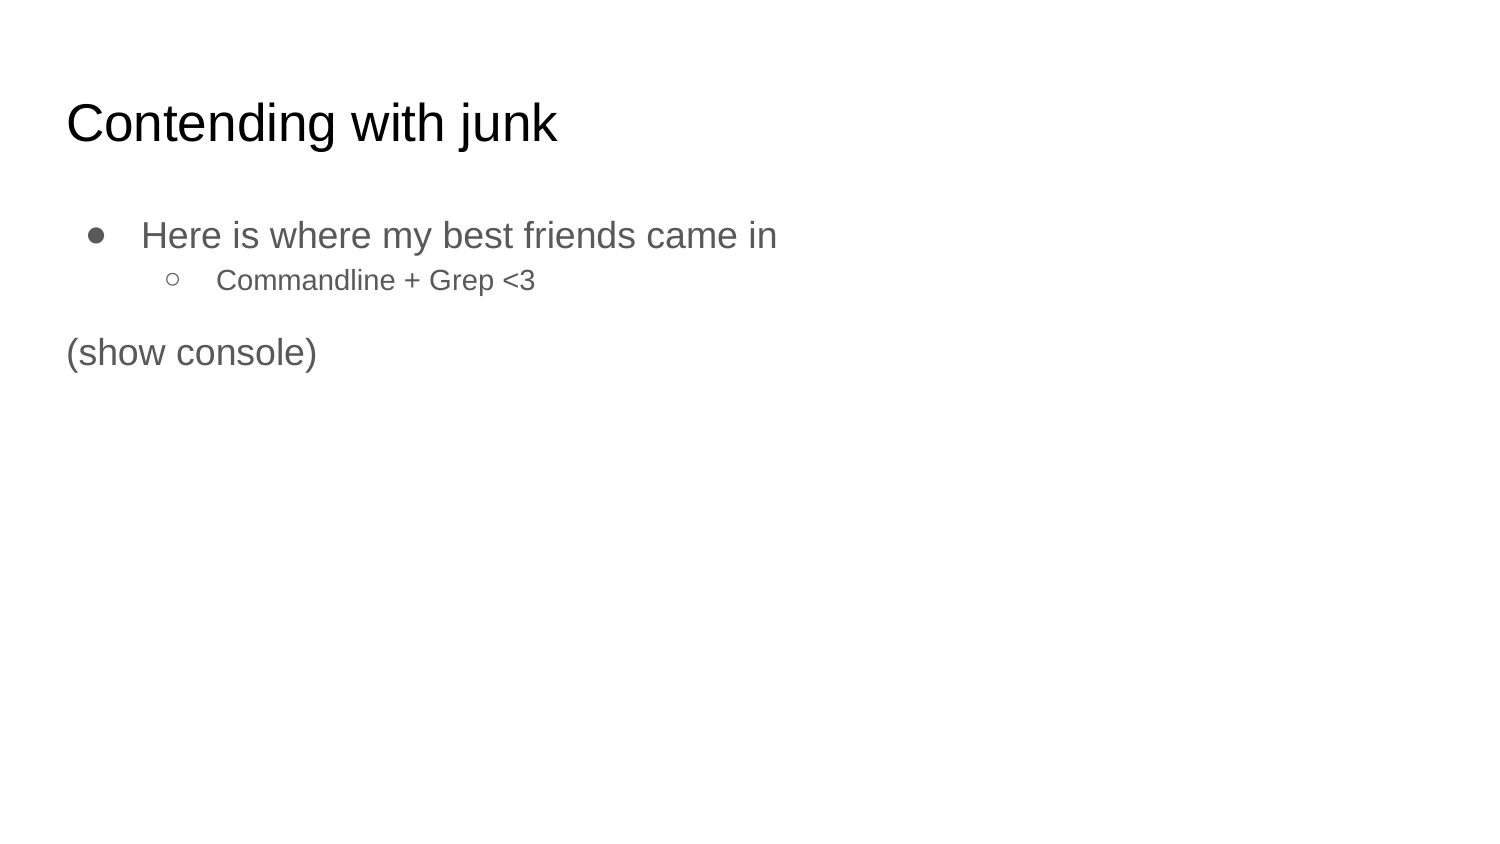

# Contending with junk
Here is where my best friends came in
Commandline + Grep <3
(show console)